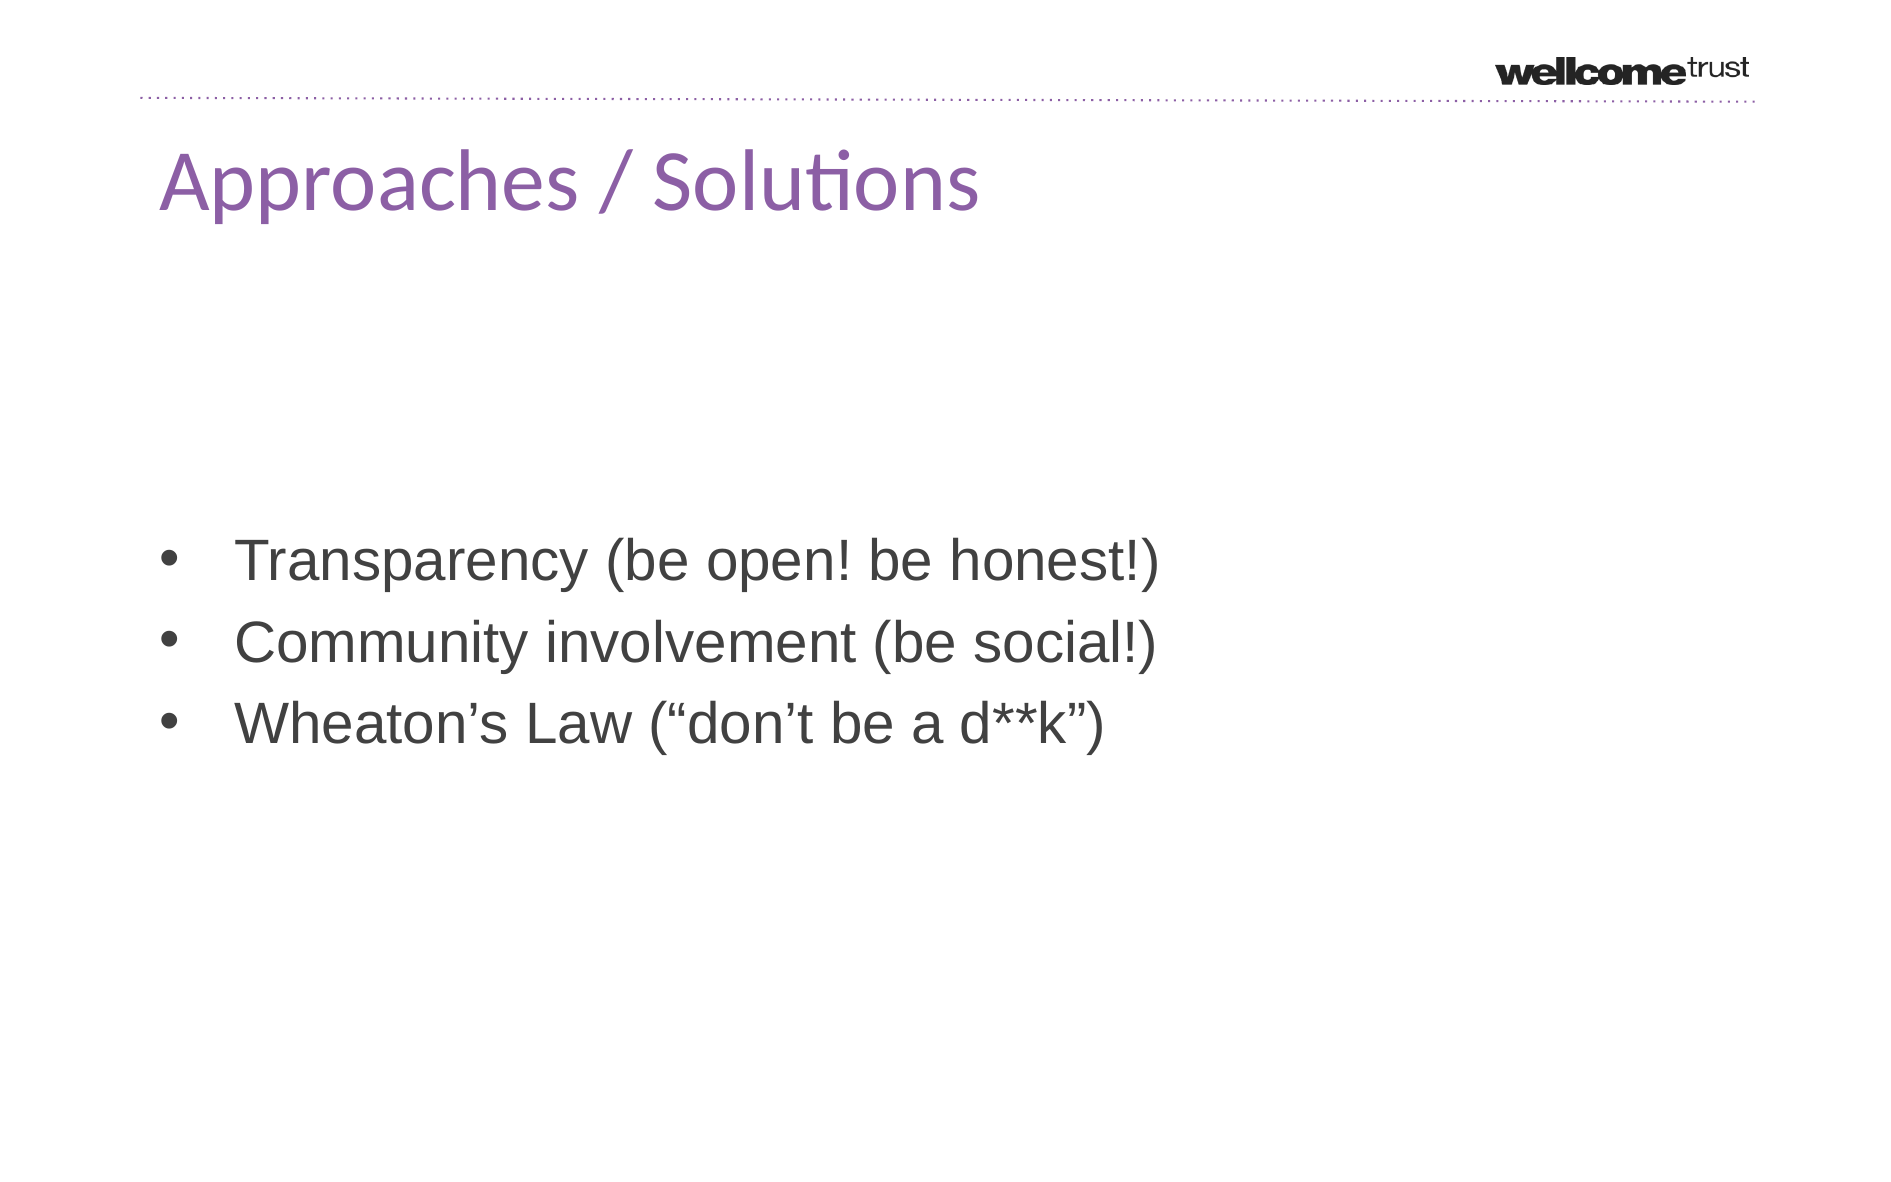

# Approaches / Solutions

Transparency (be open! be honest!)
Community involvement (be social!)
Wheaton’s Law (“don’t be a d**k”)